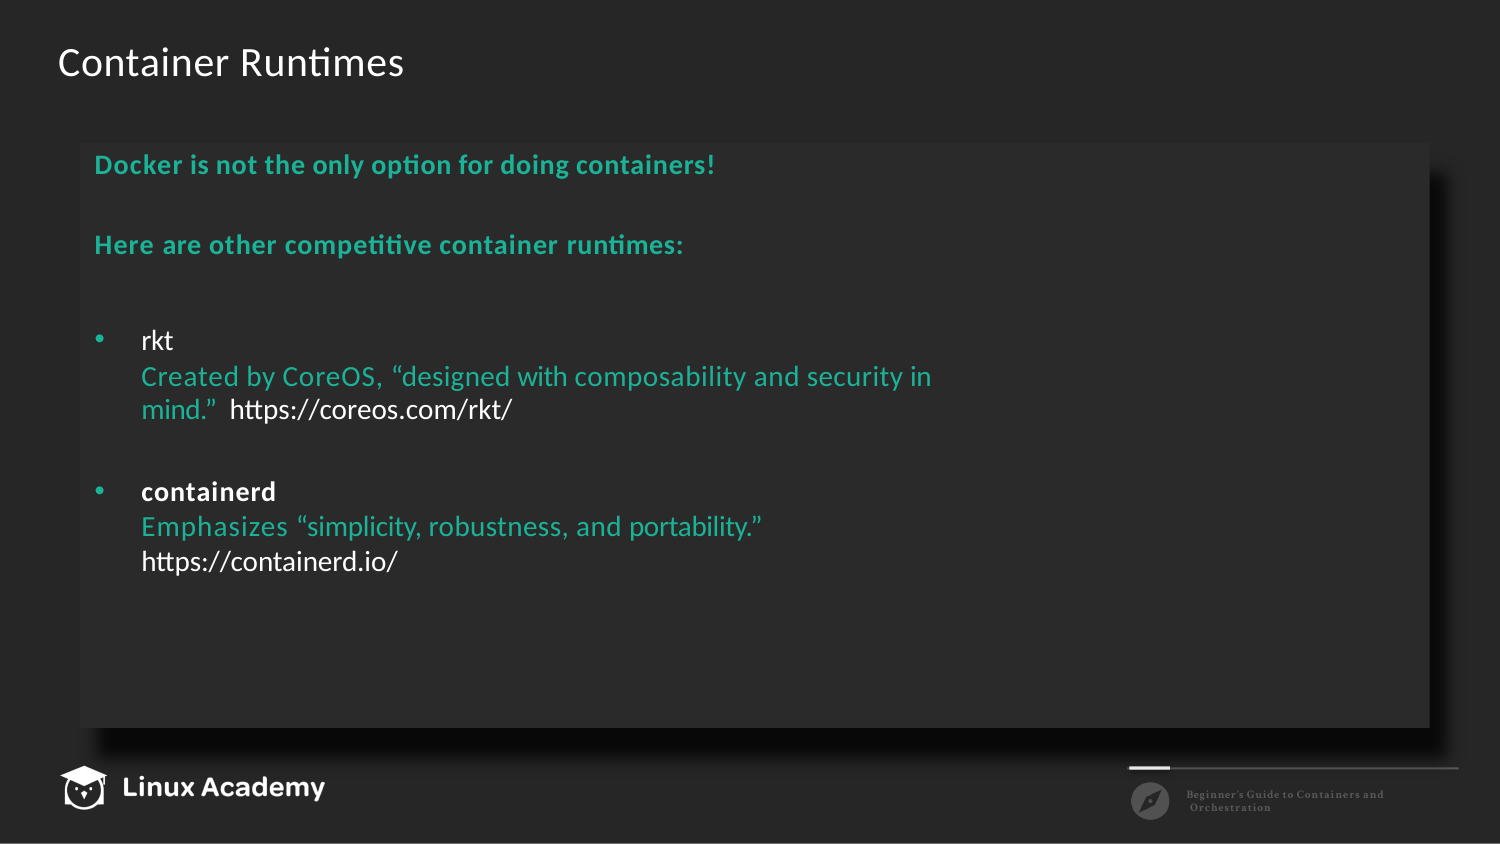

# Container Runtimes

Docker is not the only option for doing containers!

Here are other competitive container runtimes:

rkt
Created by CoreOS, “designed with composability and security in mind.”  https://coreos.com/rkt/

containerd
Emphasizes “simplicity, robustness, and portability.”  https://containerd.io/

Beginner’s Guide to Containers and  Orchestration